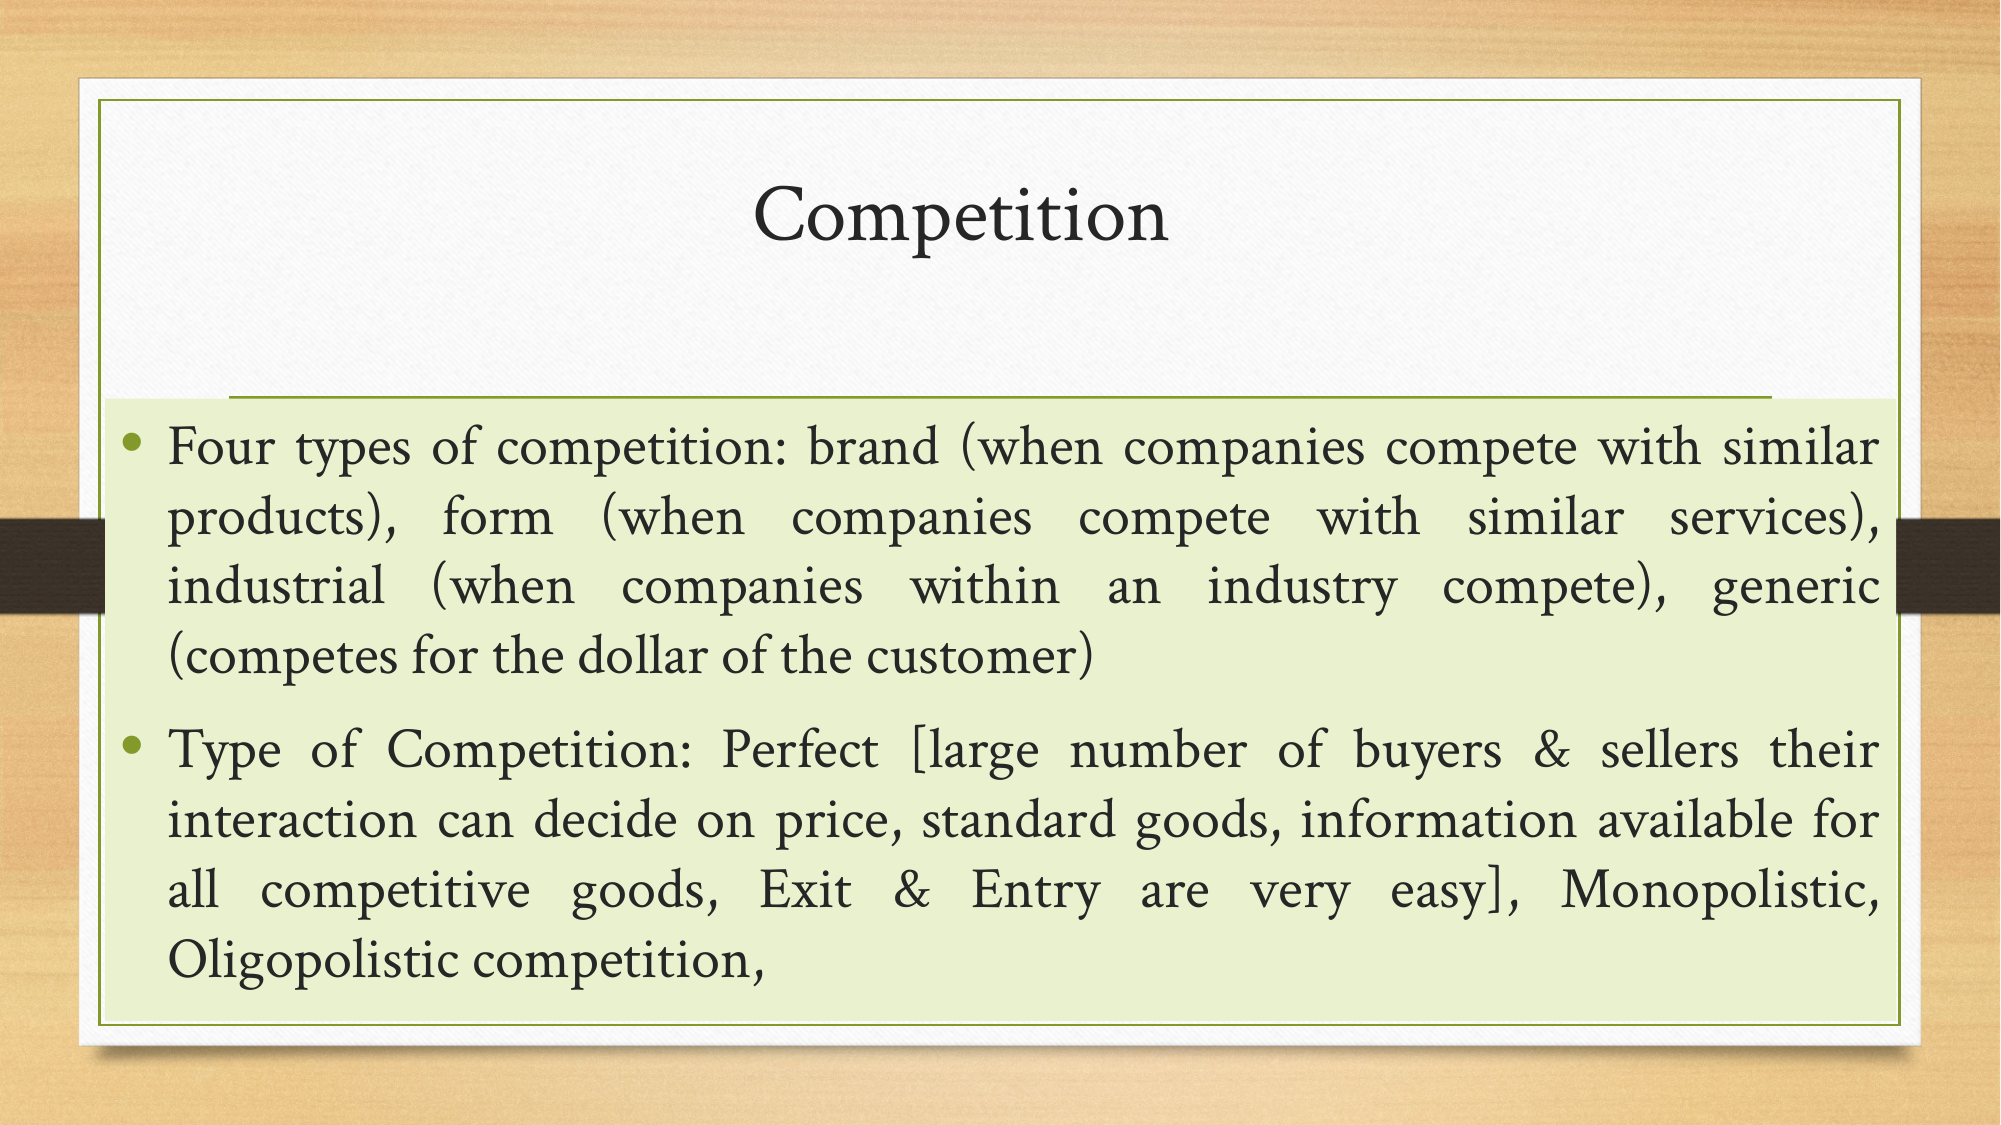

# Competition
Four types of competition: brand (when companies compete with similar products), form (when companies compete with similar services), industrial (when companies within an industry compete), generic (competes for the dollar of the customer)
Type of Competition: Perfect [large number of buyers & sellers their interaction can decide on price, standard goods, information available for all competitive goods, Exit & Entry are very easy], Monopolistic, Oligopolistic competition,